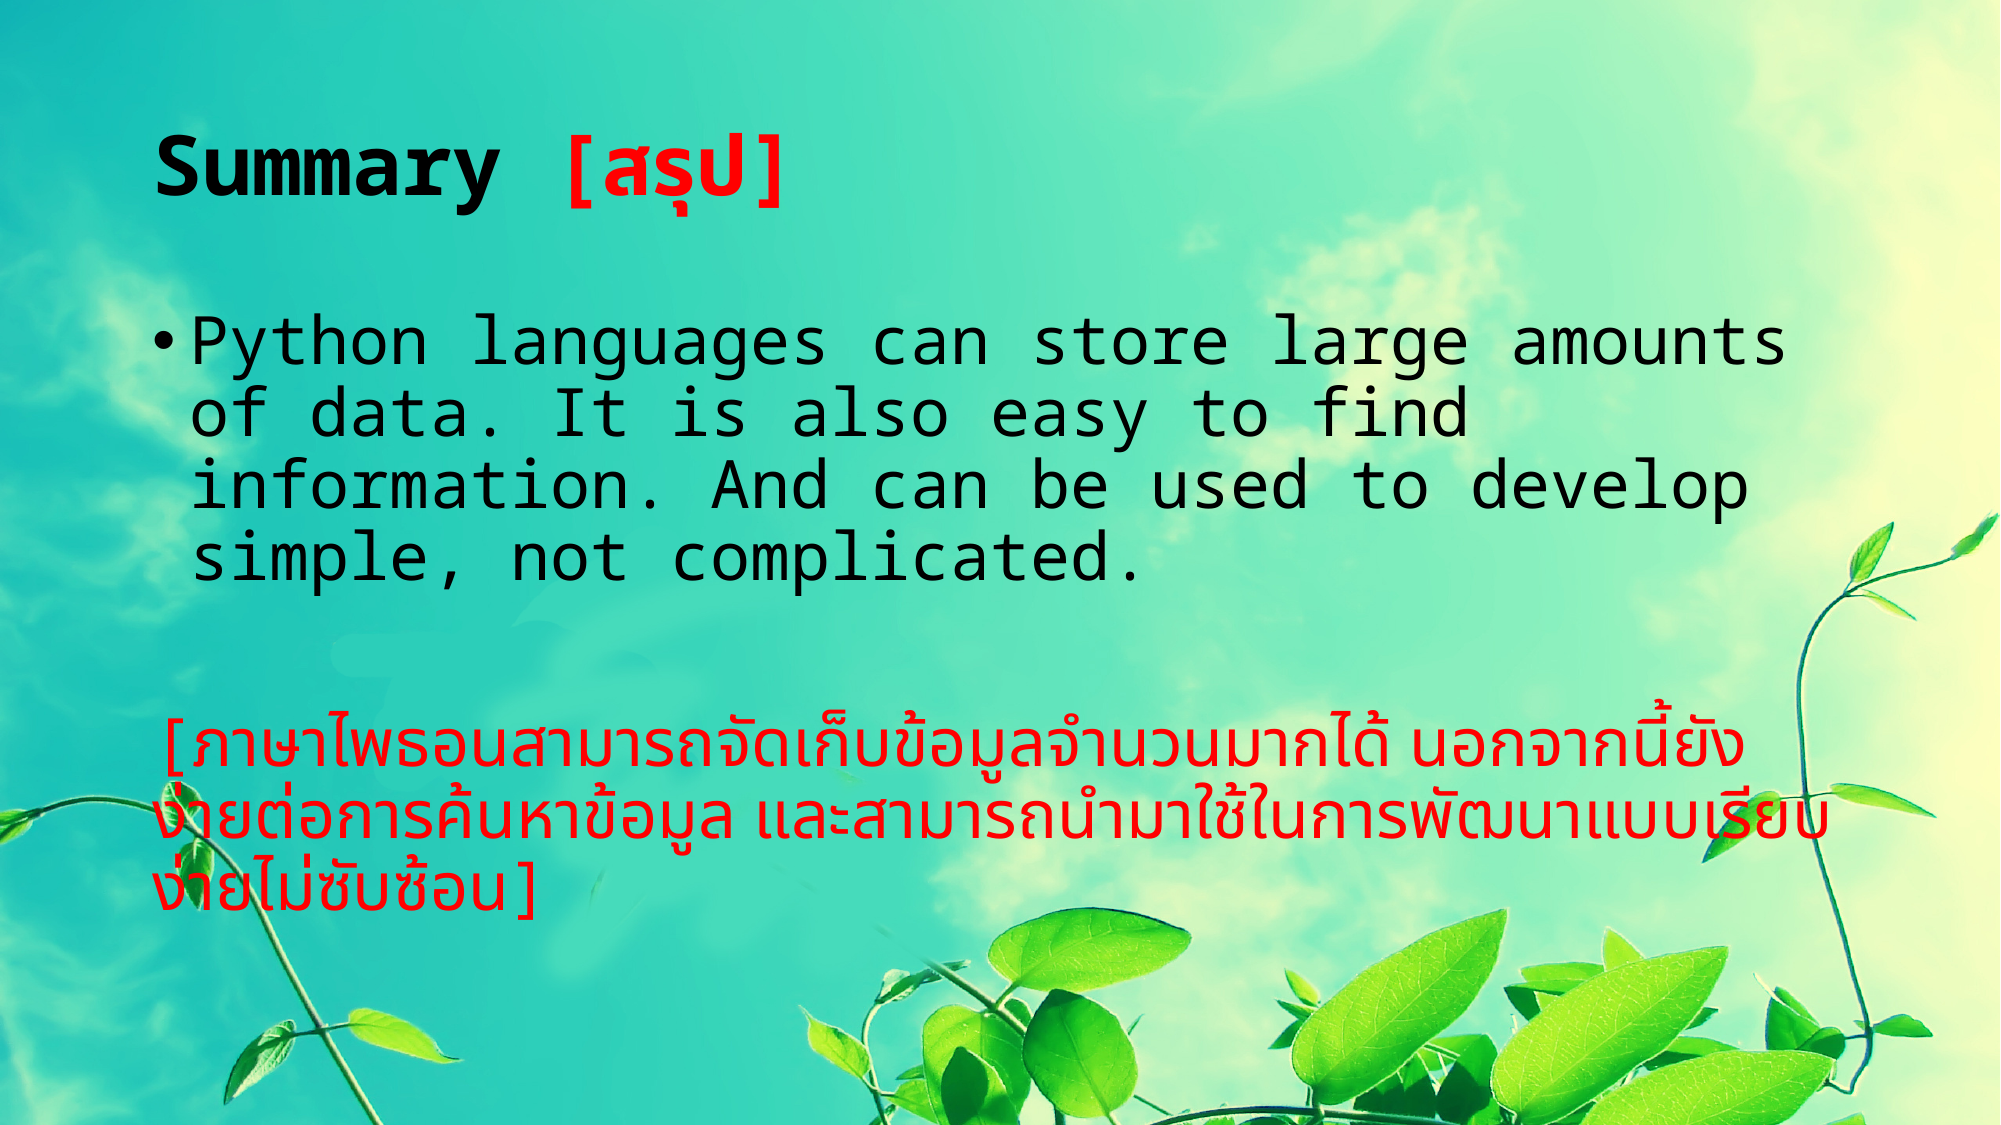

# Summary [สรุป]
Python languages can store large amounts of data. It is also easy to find information. And can be used to develop simple, not complicated.

[ภาษาไพธอนสามารถจัดเก็บข้อมูลจำนวนมากได้ นอกจากนี้ยังง่ายต่อการค้นหาข้อมูล และสามารถนำมาใช้ในการพัฒนาแบบเรียบง่ายไม่ซับซ้อน]